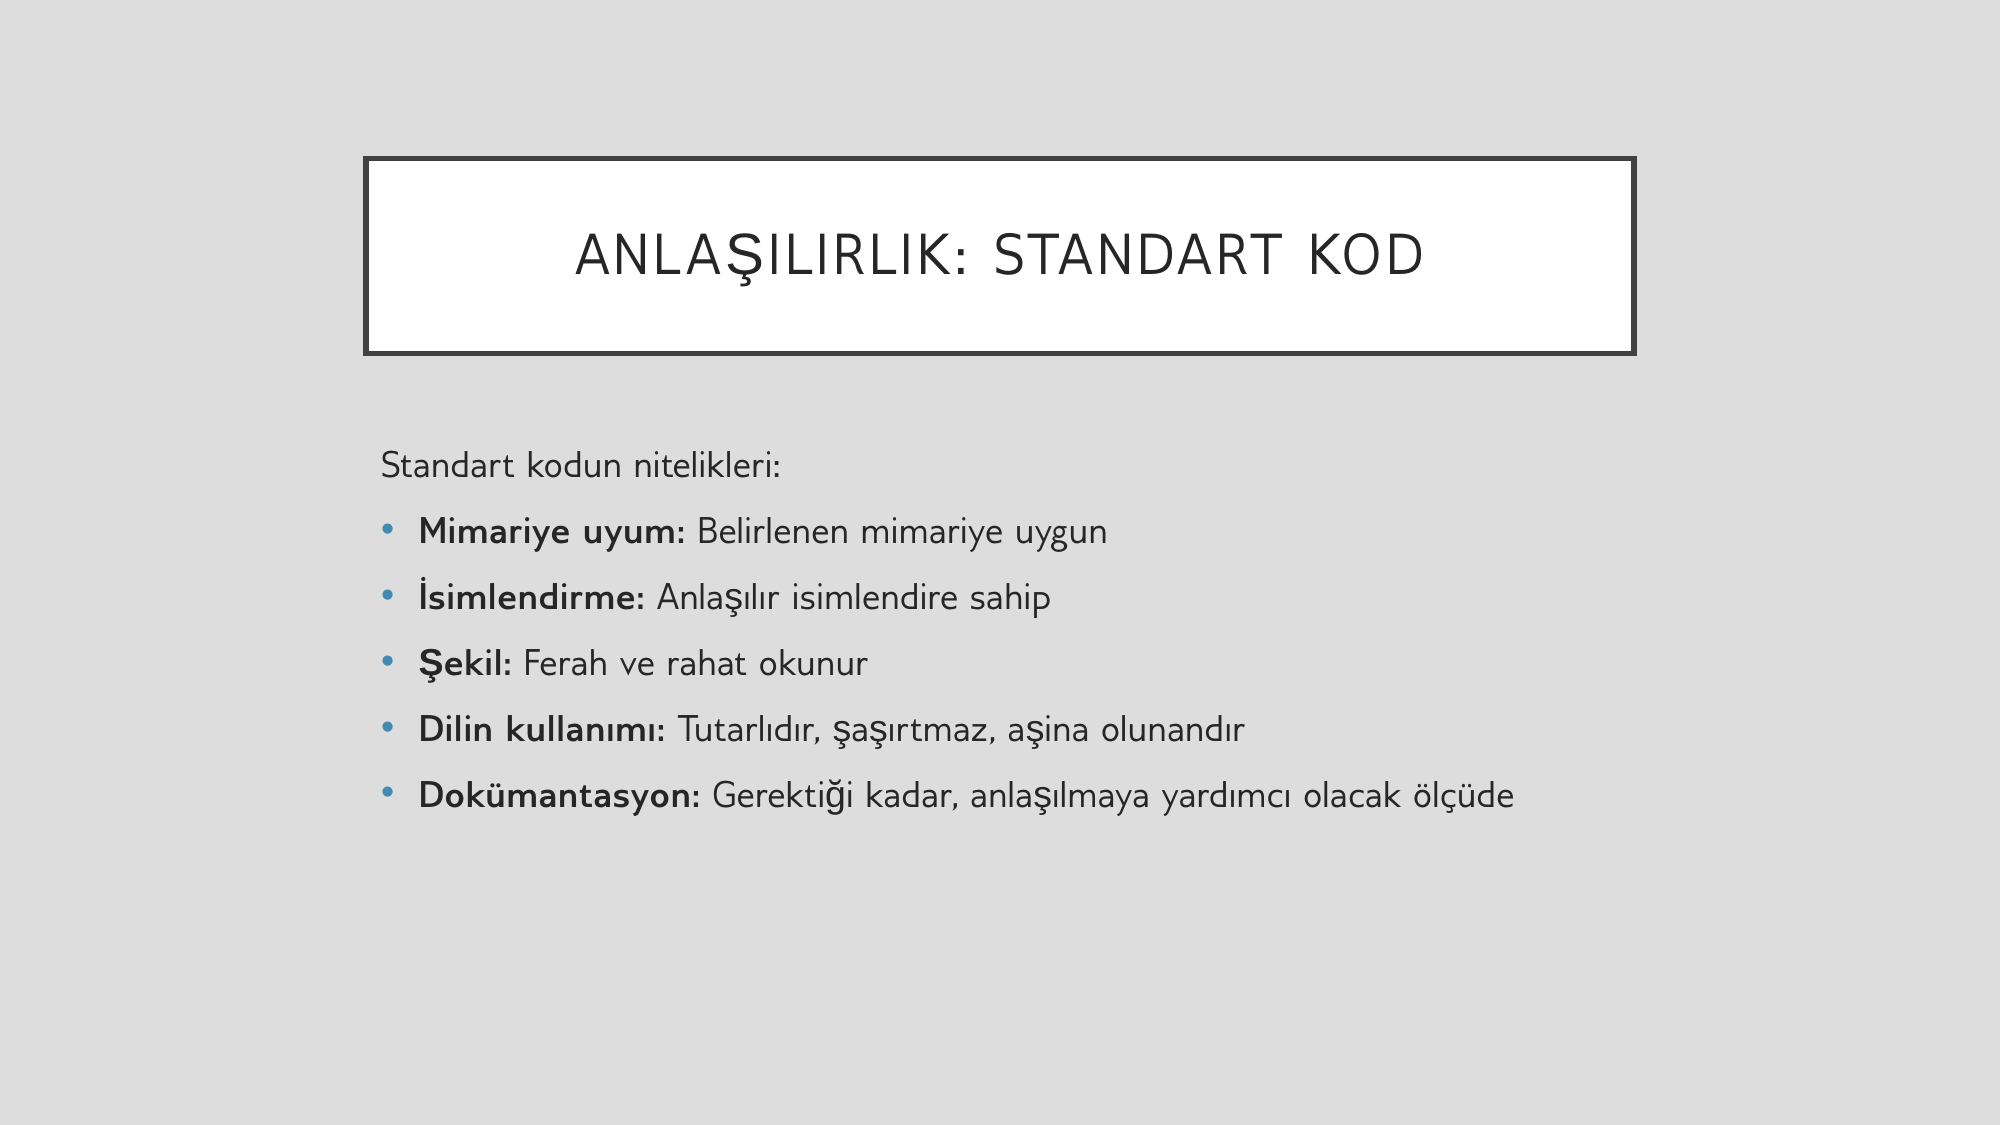

# ANLAŞILIRLIK: STANDART KOD
Standart kodun nitelikleri:
Mimariye uyum: Belirlenen mimariye uygun
İsimlendirme: Anlaşılır isimlendire sahip
Şekil: Ferah ve rahat okunur
Dilin kullanımı: Tutarlıdır, şaşırtmaz, aşina olunandır
Dokümantasyon: Gerektiği kadar, anlaşılmaya yardımcı olacak ölçüde